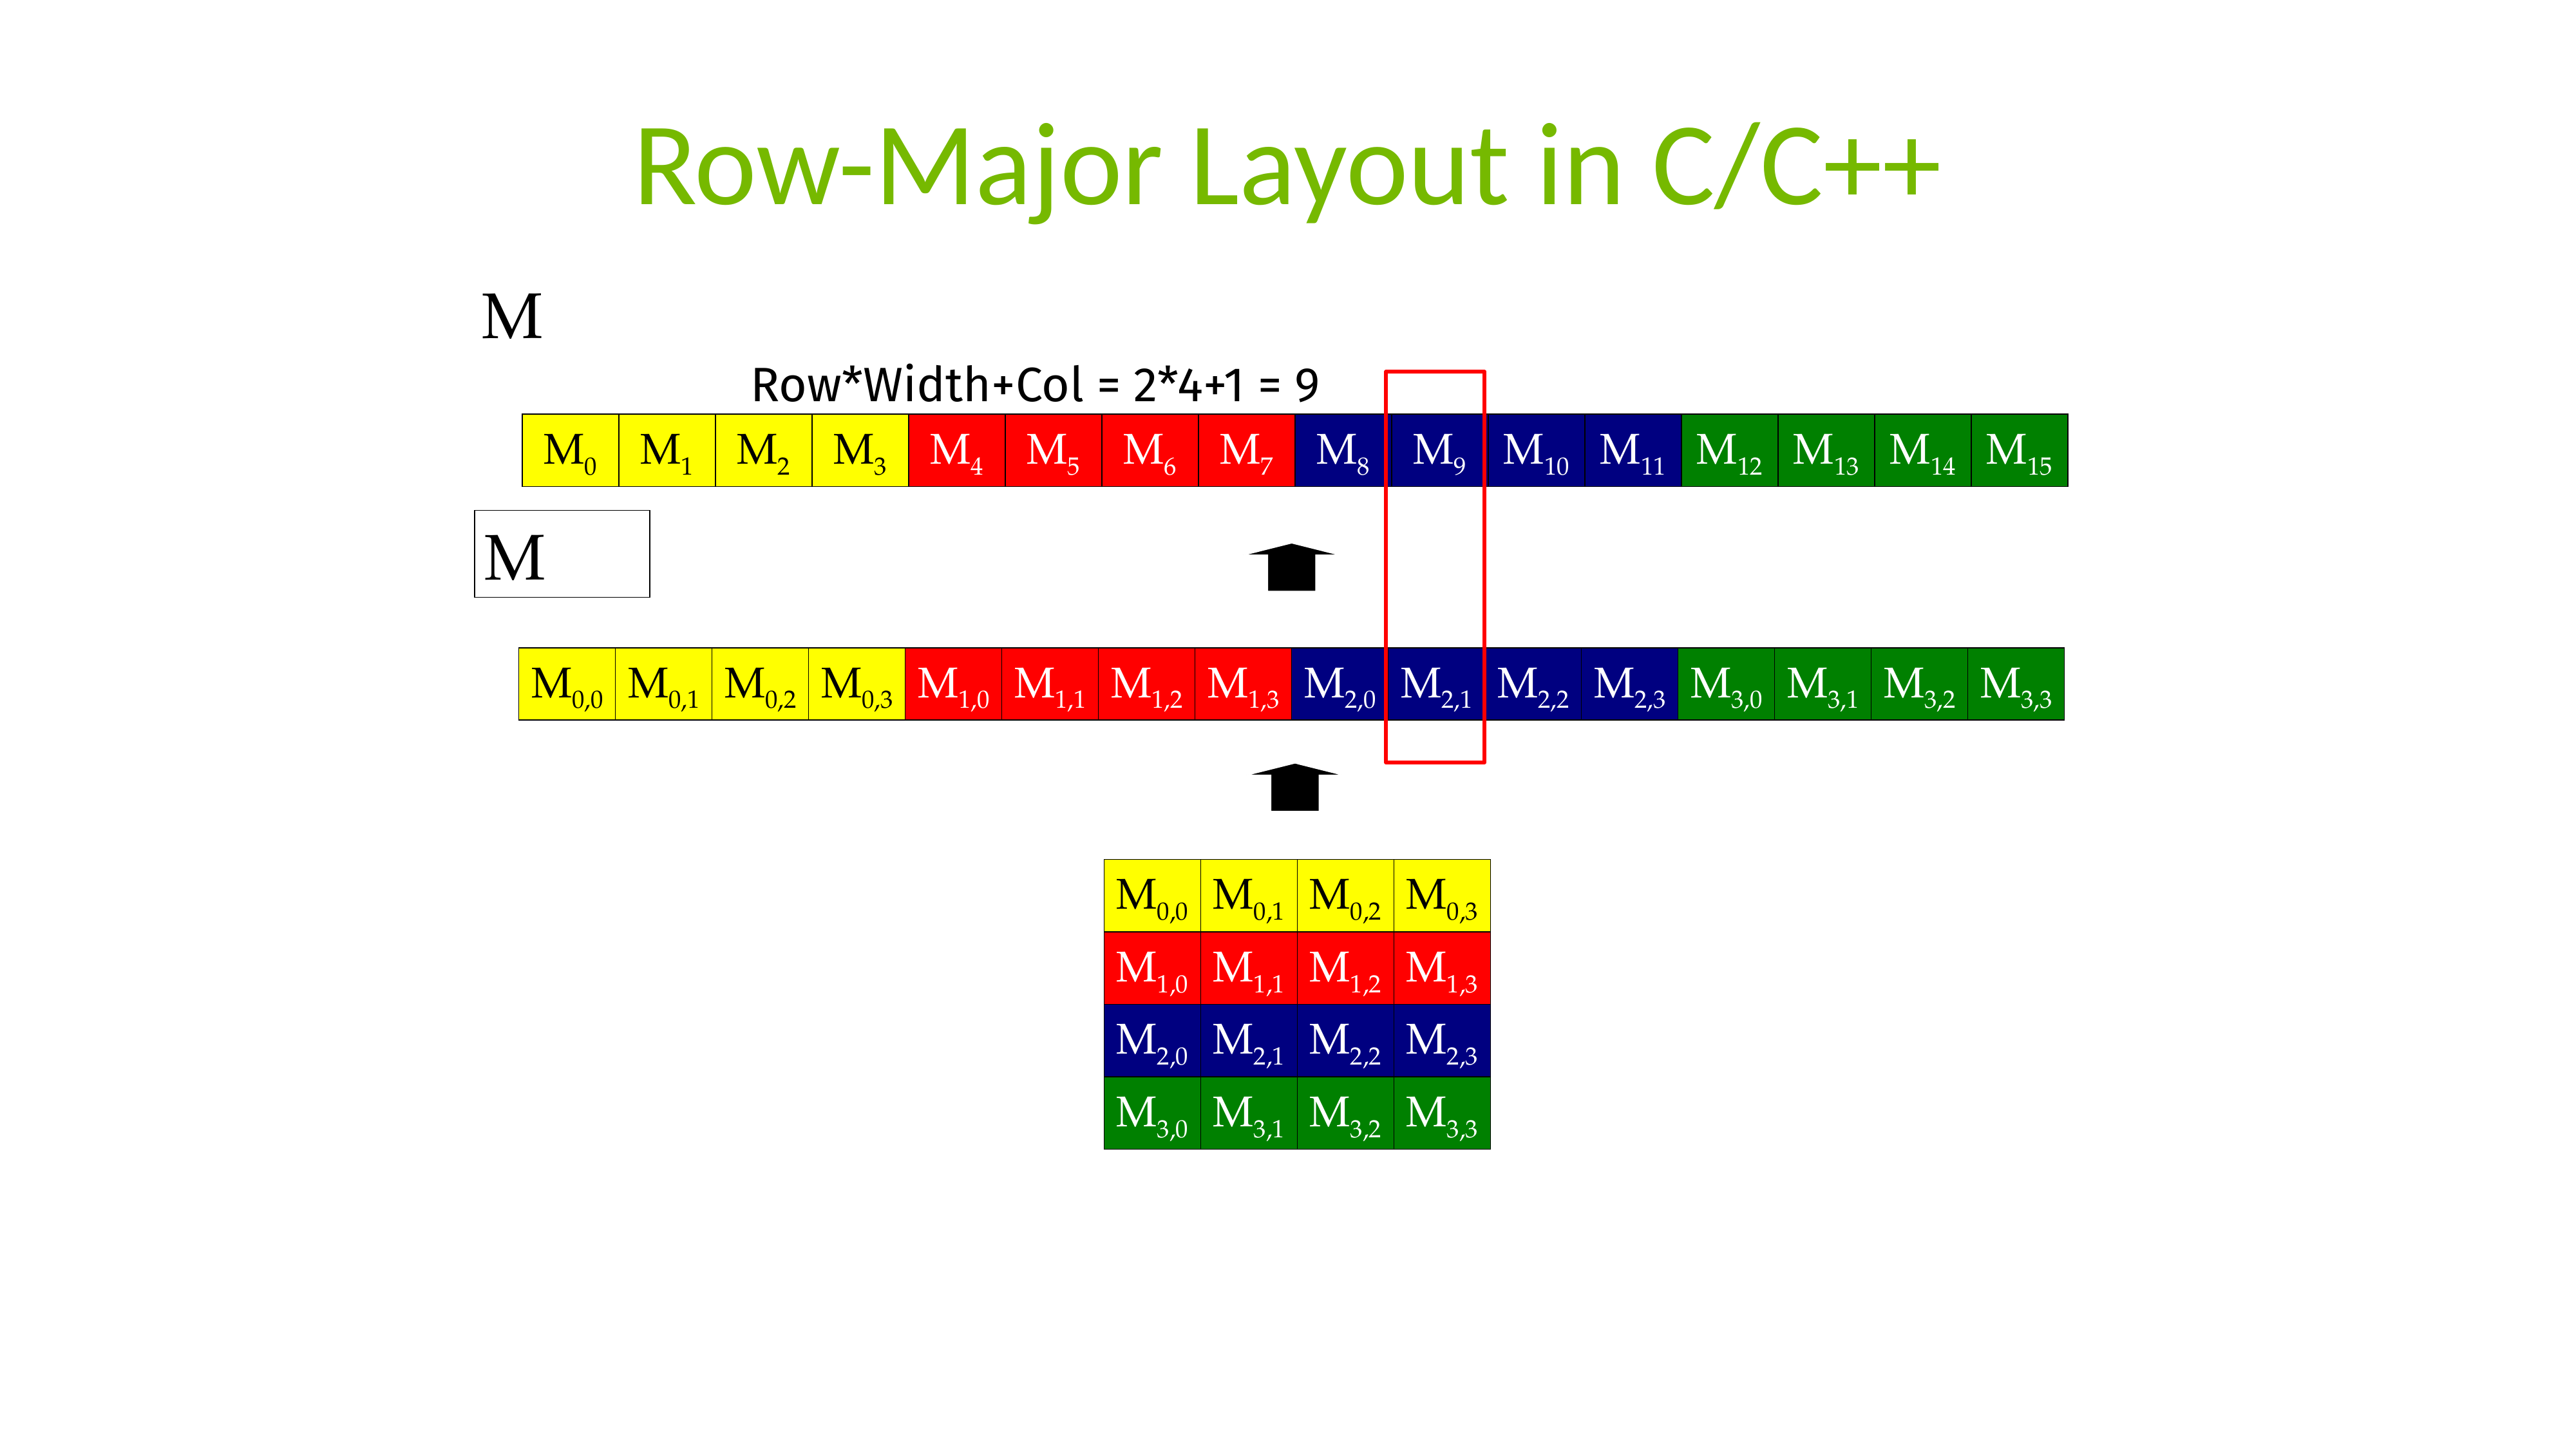

# Row-Major Layout in C/C++
M

Row*Width+Col = 2*4+1 = 9

M0

M1

M2

M3

M4

M5

M6

M7

M8

M9

M10

M11

M12

M13

M14

M15
M

M0,0

M0,1

M0,2

M0,3

M1,0

M1,1

M1,2

M1,3

M2,0

M2,1

M2,2

M2,3

M3,0

M3,1

M3,2

M3,3

M0,0
M0,1
M0,2
M0,3
M1,0
M1,1
M1,2
M1,3

M2,0

M2,1

M2,2

M2,3

M3,0

M3,1

M3,2

M3,3